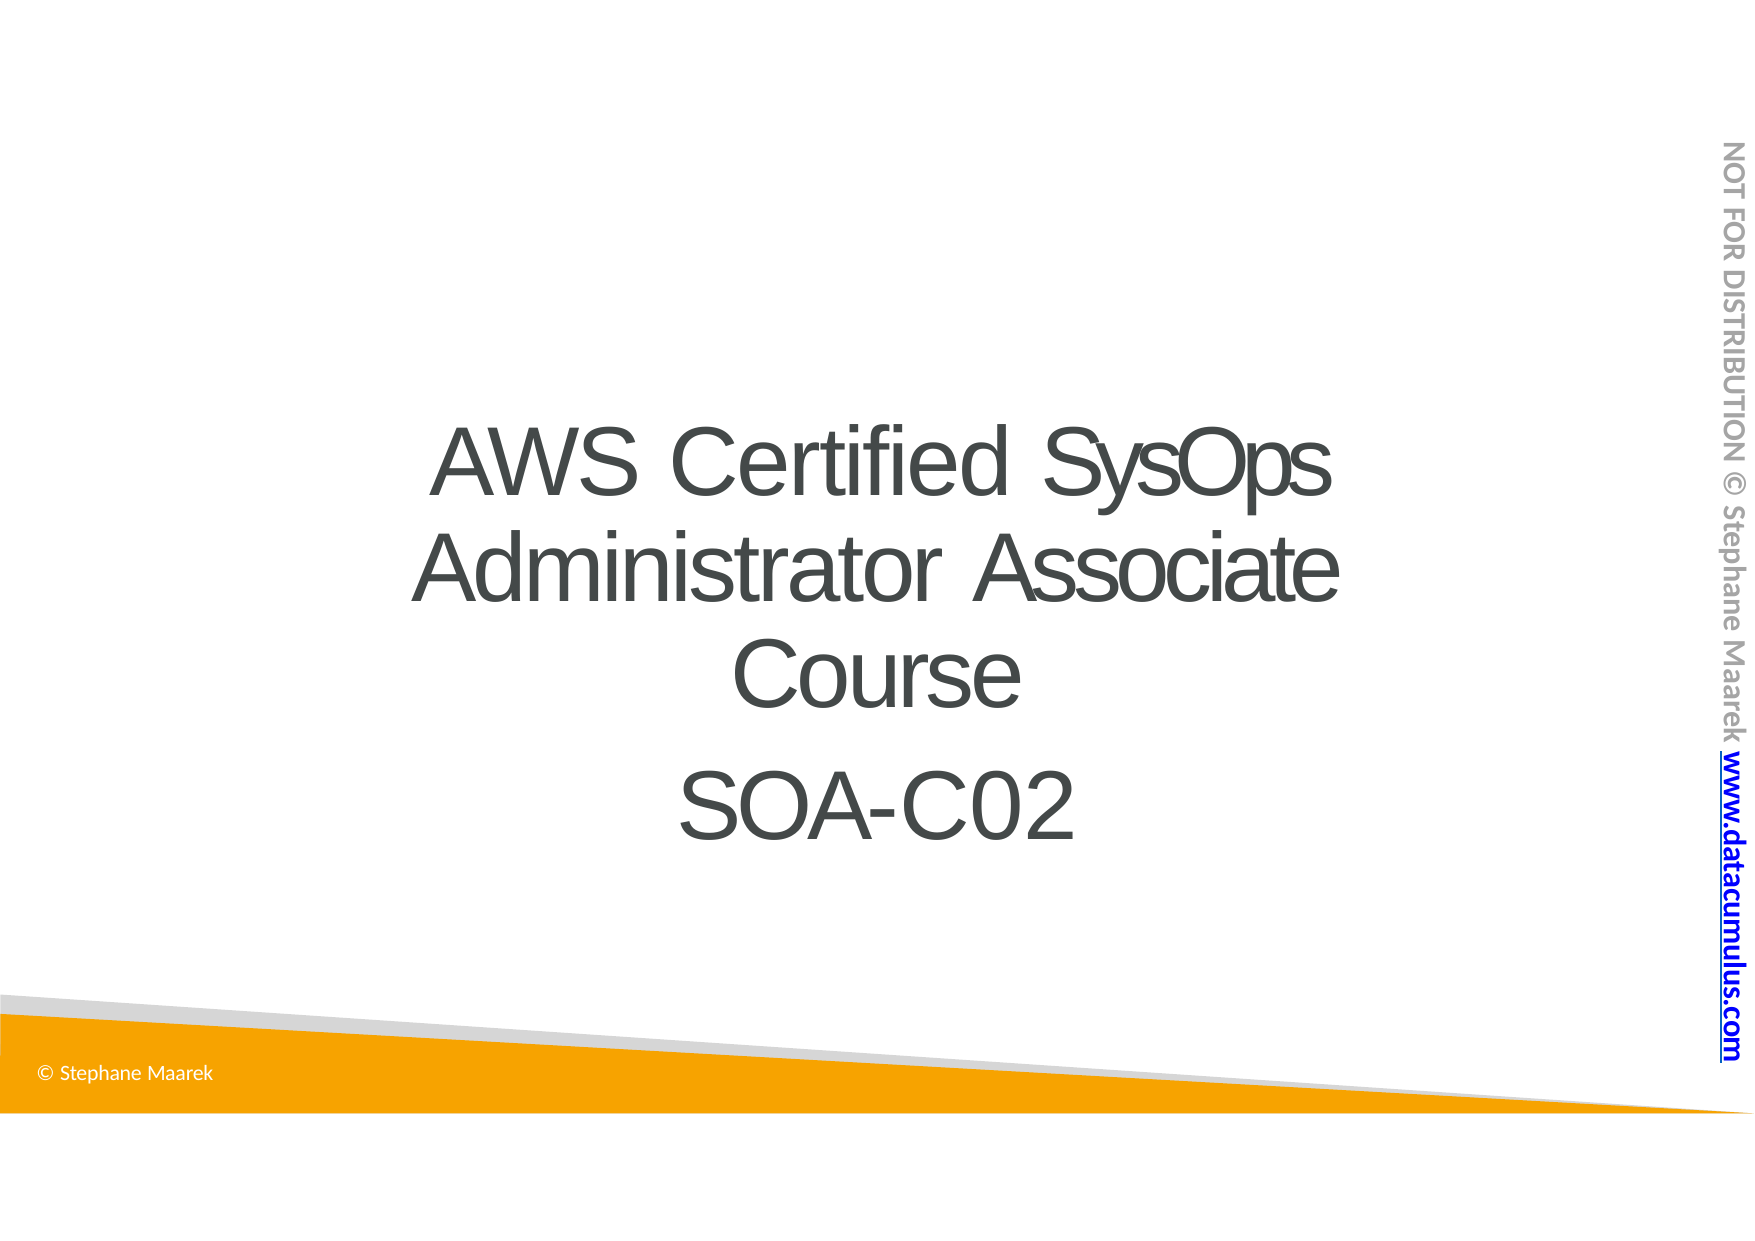

NOT FOR DISTRIBUTION © Stephane Maarek www.datacumulus.com
# AWS Certified SysOps Administrator Associate Course
SOA-C02
© Stephane Maarek